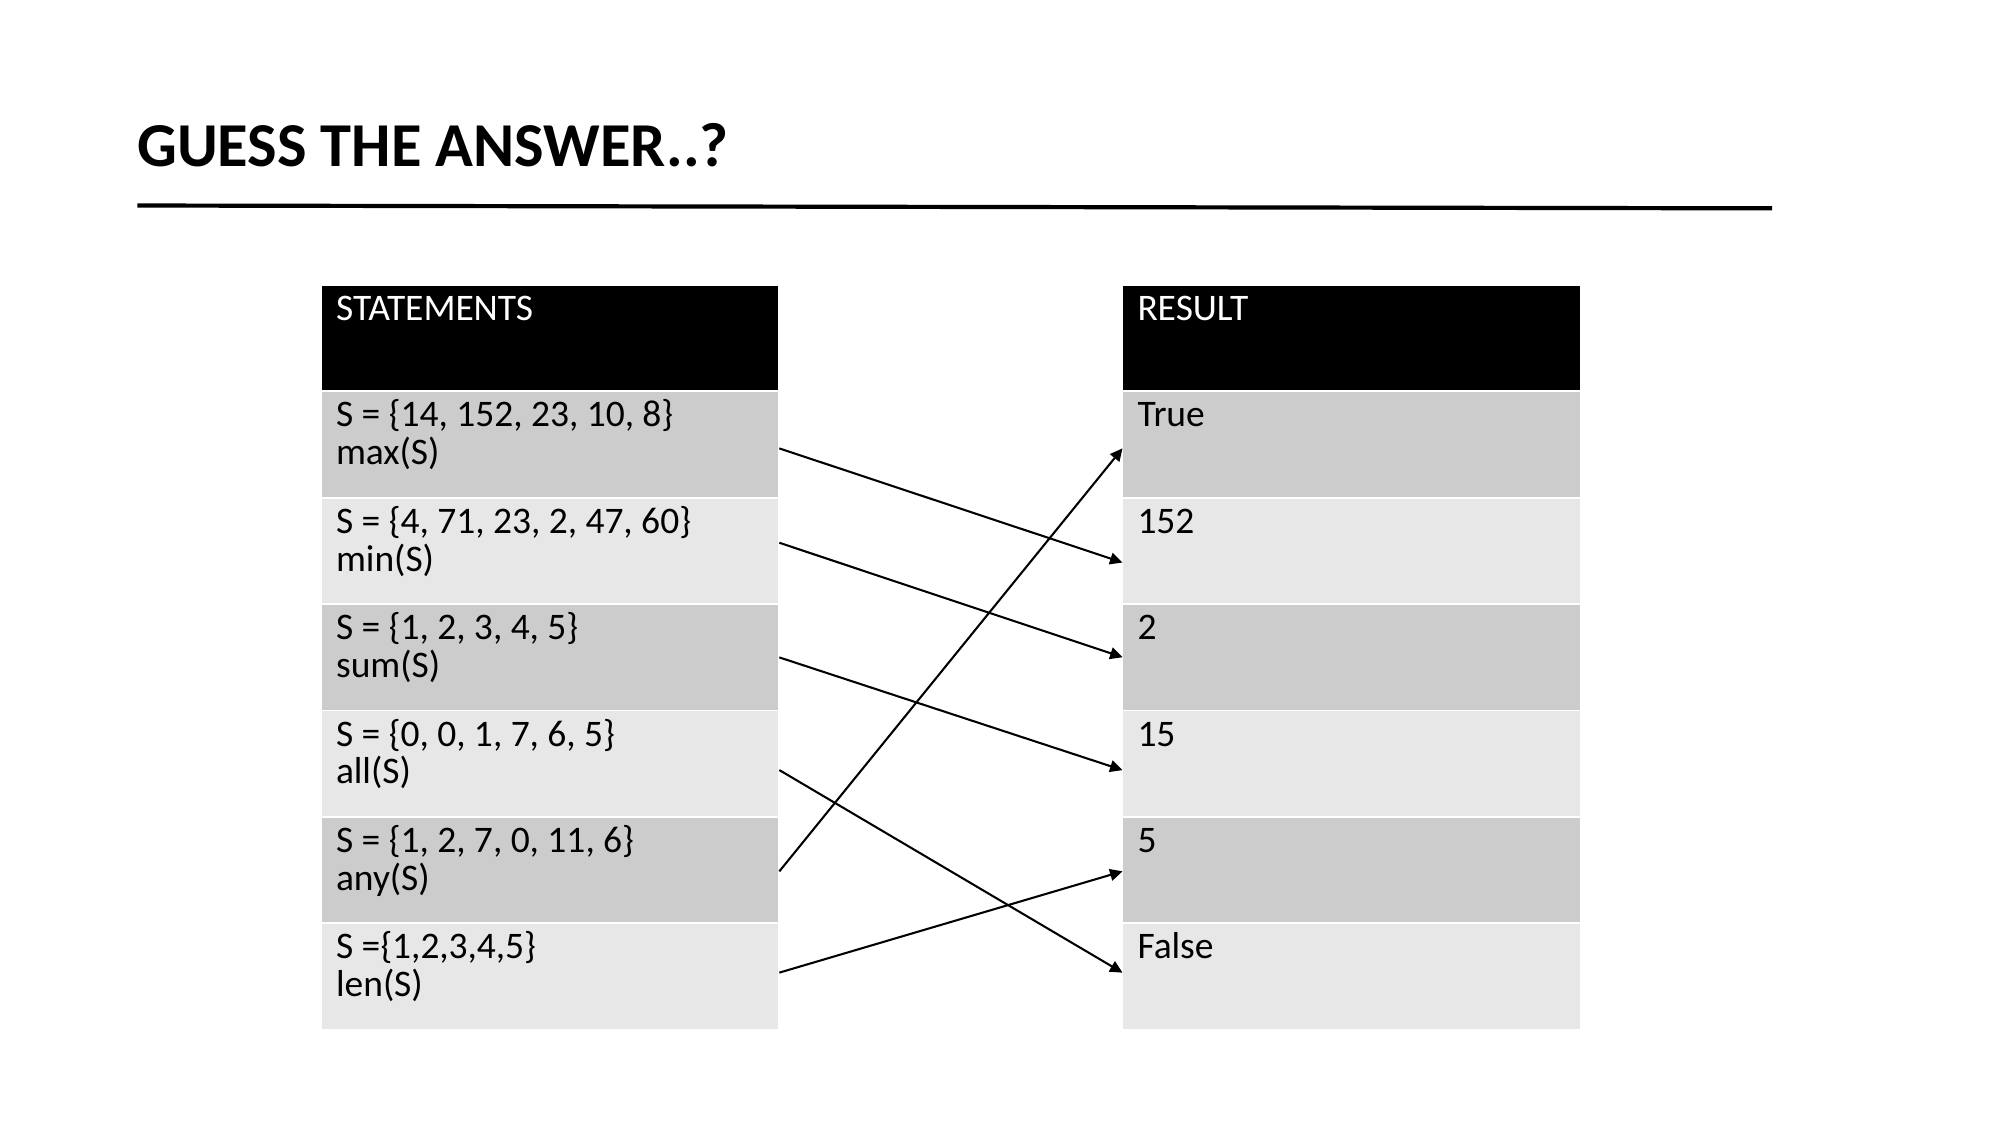

GUESS THE ANSWER..?
| STATEMENTS |
| --- |
| S = {14, 152, 23, 10, 8} max(S) |
| S = {4, 71, 23, 2, 47, 60} min(S) |
| S = {1, 2, 3, 4, 5} sum(S) |
| S = {0, 0, 1, 7, 6, 5} all(S) |
| S = {1, 2, 7, 0, 11, 6} any(S) |
| S ={1,2,3,4,5} len(S) |
| RESULT |
| --- |
| True |
| 152 |
| 2 |
| 15 |
| 5 |
| False |